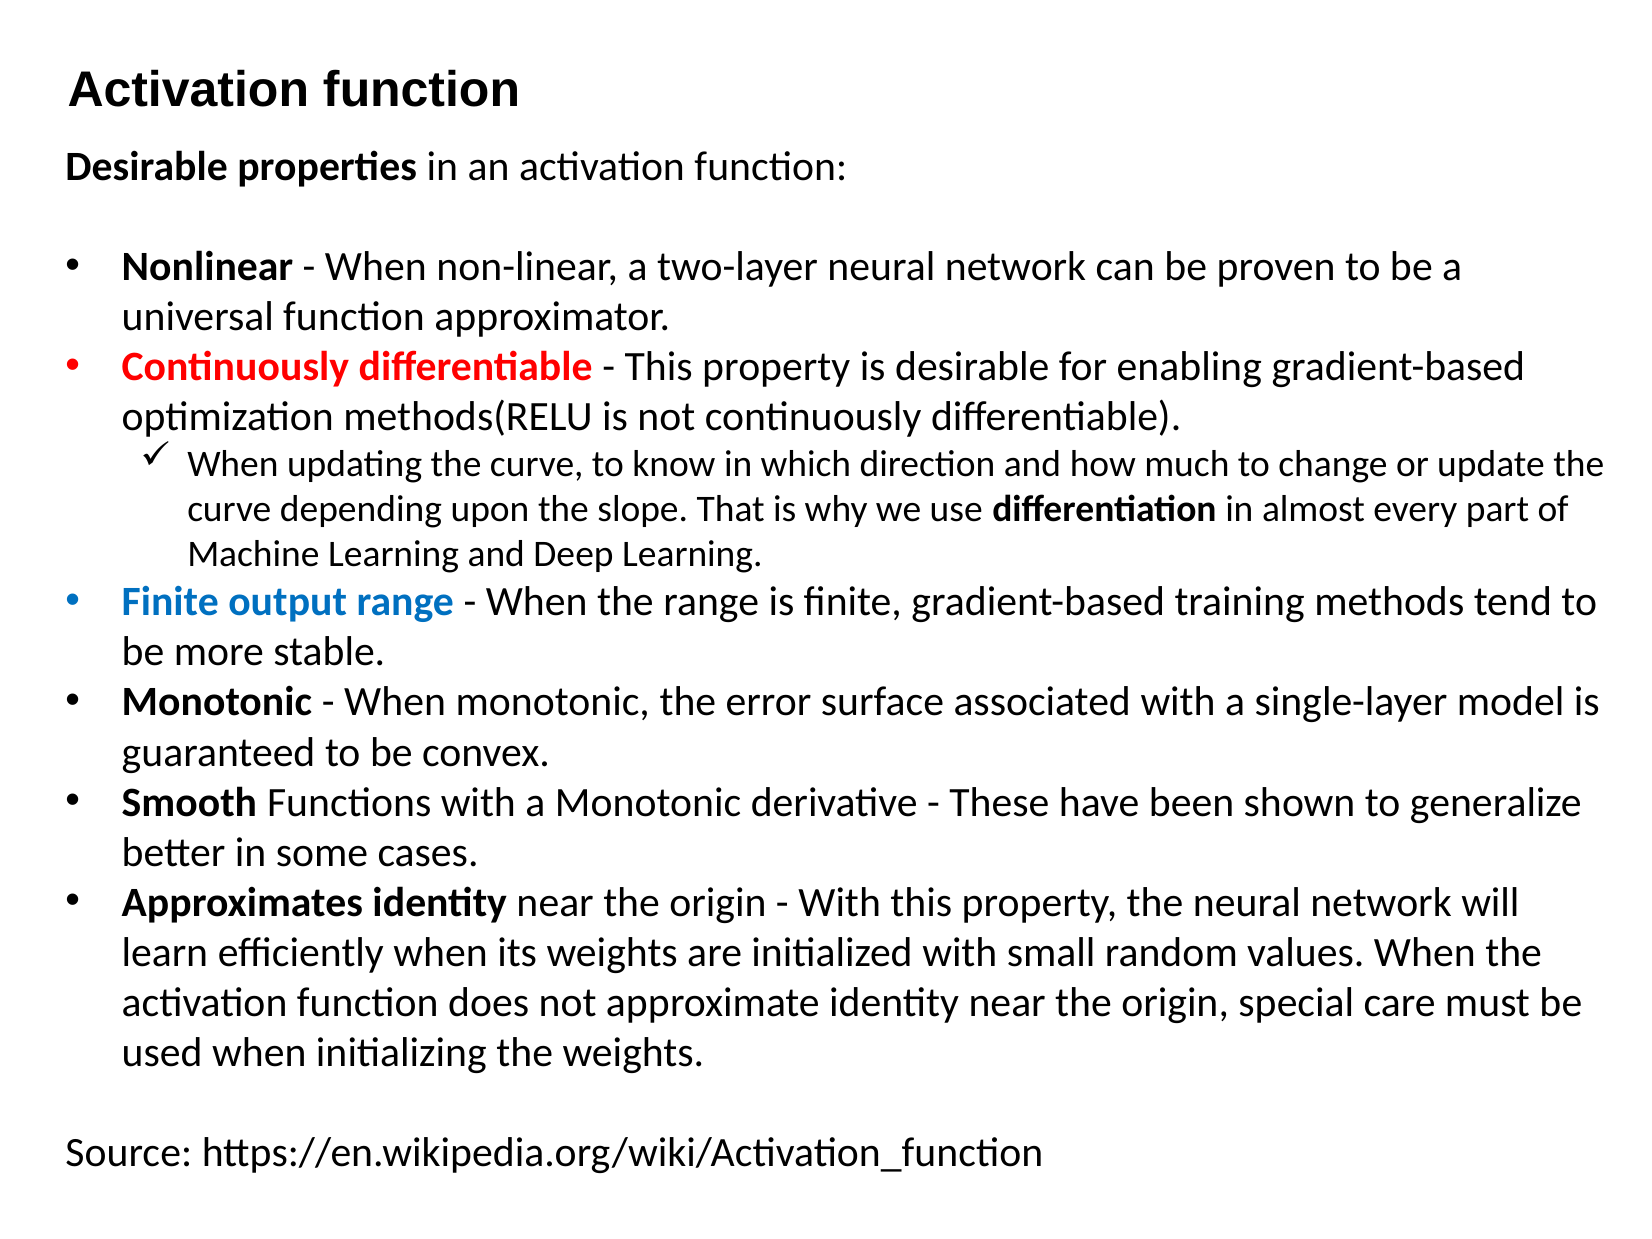

Activation function
Desirable properties in an activation function:

Nonlinear - When non-linear, a two-layer neural network can be proven to be a universal function approximator.
Continuously differentiable - This property is desirable for enabling gradient-based optimization methods(RELU is not continuously differentiable).
When updating the curve, to know in which direction and how much to change or update the curve depending upon the slope. That is why we use differentiation in almost every part of Machine Learning and Deep Learning.
Finite output range - When the range is finite, gradient-based training methods tend to be more stable.
Monotonic - When monotonic, the error surface associated with a single-layer model is guaranteed to be convex.
Smooth Functions with a Monotonic derivative - These have been shown to generalize better in some cases.
Approximates identity near the origin - With this property, the neural network will learn efficiently when its weights are initialized with small random values. When the activation function does not approximate identity near the origin, special care must be used when initializing the weights.

Source: https://en.wikipedia.org/wiki/Activation_function